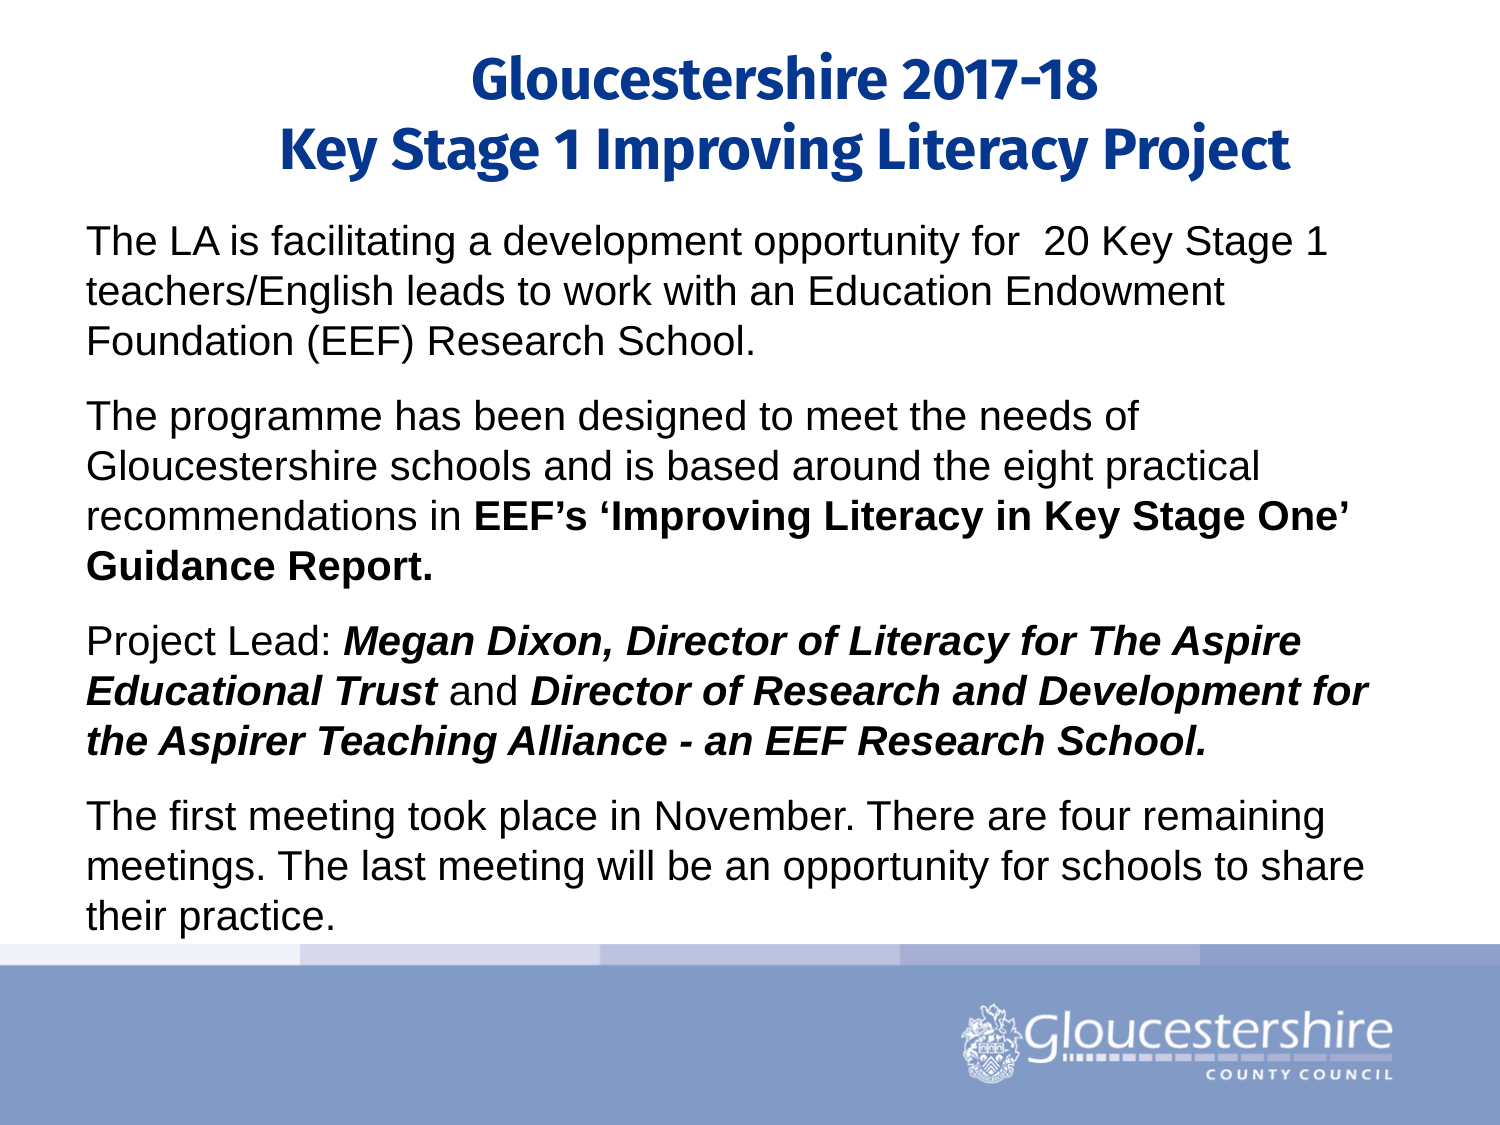

# Gloucestershire 2017-18 Key Stage 1 Improving Literacy Project
The LA is facilitating a development opportunity for  20 Key Stage 1 teachers/English leads to work with an Education Endowment Foundation (EEF) Research School.
The programme has been designed to meet the needs of Gloucestershire schools and is based around the eight practical recommendations in EEF’s ‘Improving Literacy in Key Stage One’ Guidance Report.
Project Lead: Megan Dixon, Director of Literacy for The Aspire Educational Trust and Director of Research and Development for the Aspirer Teaching Alliance - an EEF Research School.
The first meeting took place in November. There are four remaining meetings. The last meeting will be an opportunity for schools to share their practice.